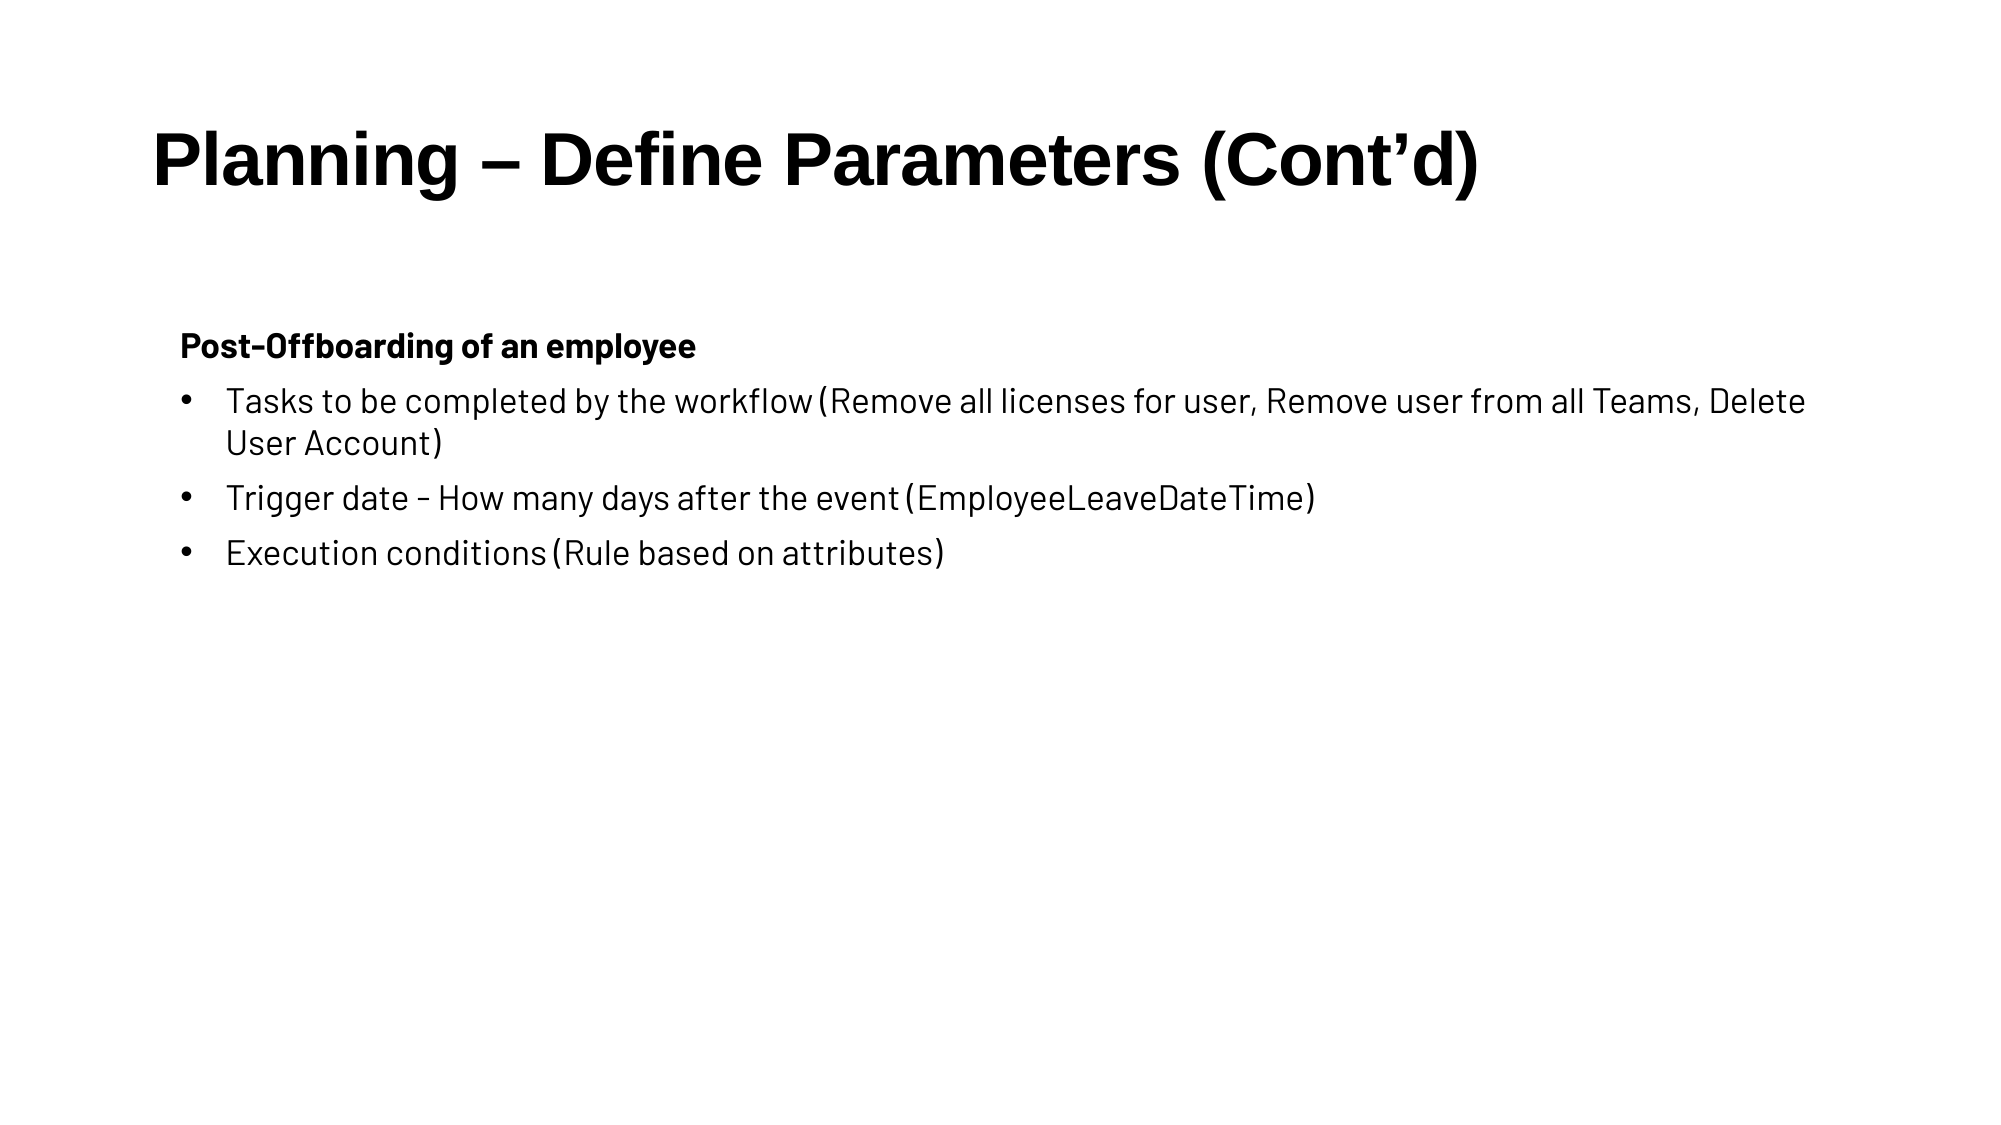

# Planning – Define Parameters (Cont’d)
Post-Offboarding of an employee
Tasks to be completed by the workflow (Remove all licenses for user, Remove user from all Teams, Delete User Account)
Trigger date - How many days after the event (EmployeeLeaveDateTime)
Execution conditions (Rule based on attributes)